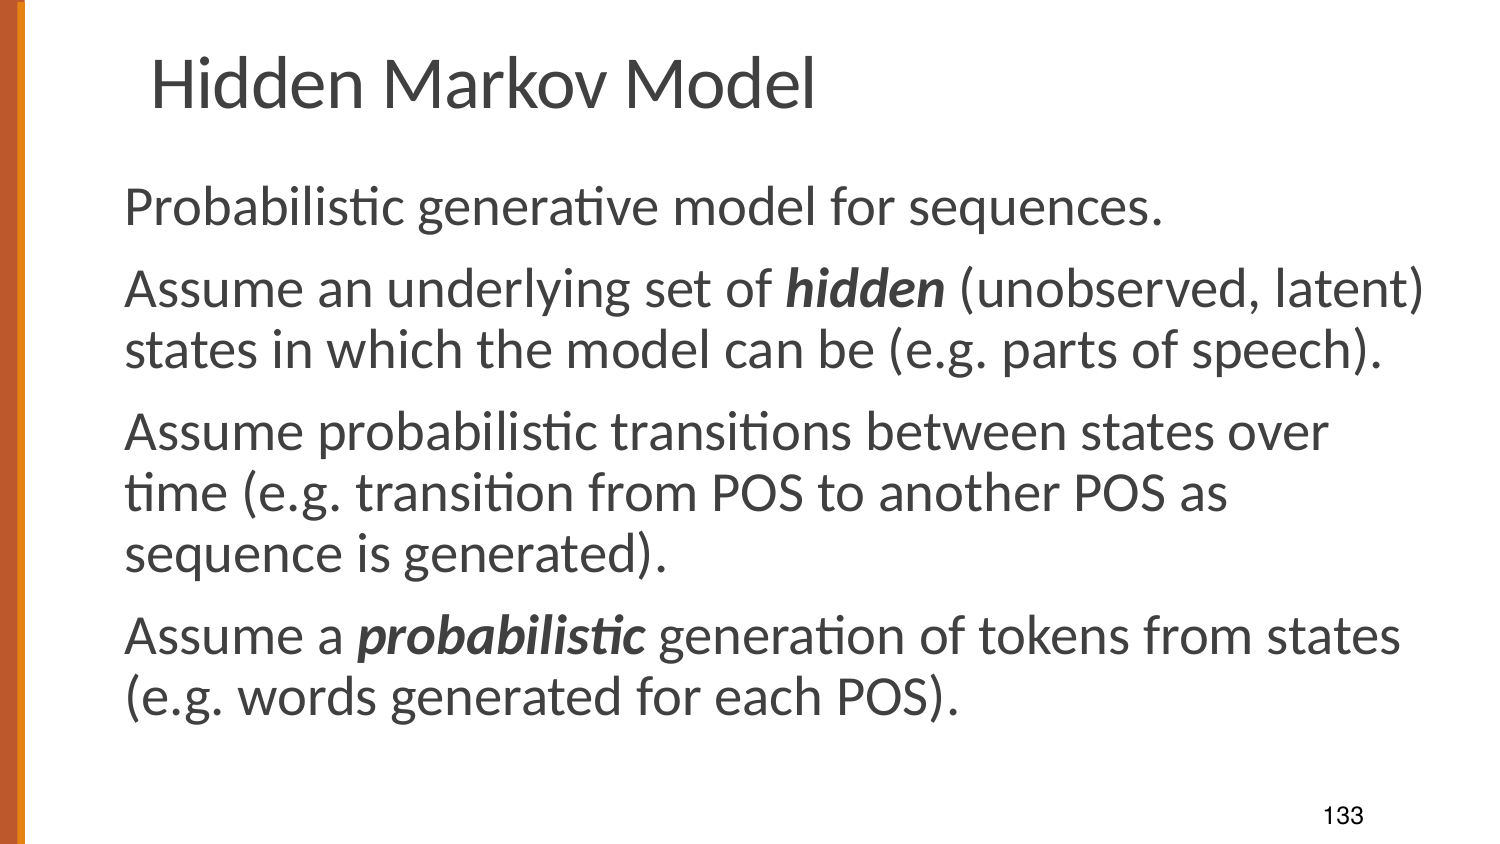

# Hidden Markov Model
Probabilistic generative model for sequences.
Assume an underlying set of hidden (unobserved, latent) states in which the model can be (e.g. parts of speech).
Assume probabilistic transitions between states over time (e.g. transition from POS to another POS as sequence is generated).
Assume a probabilistic generation of tokens from states (e.g. words generated for each POS).
133